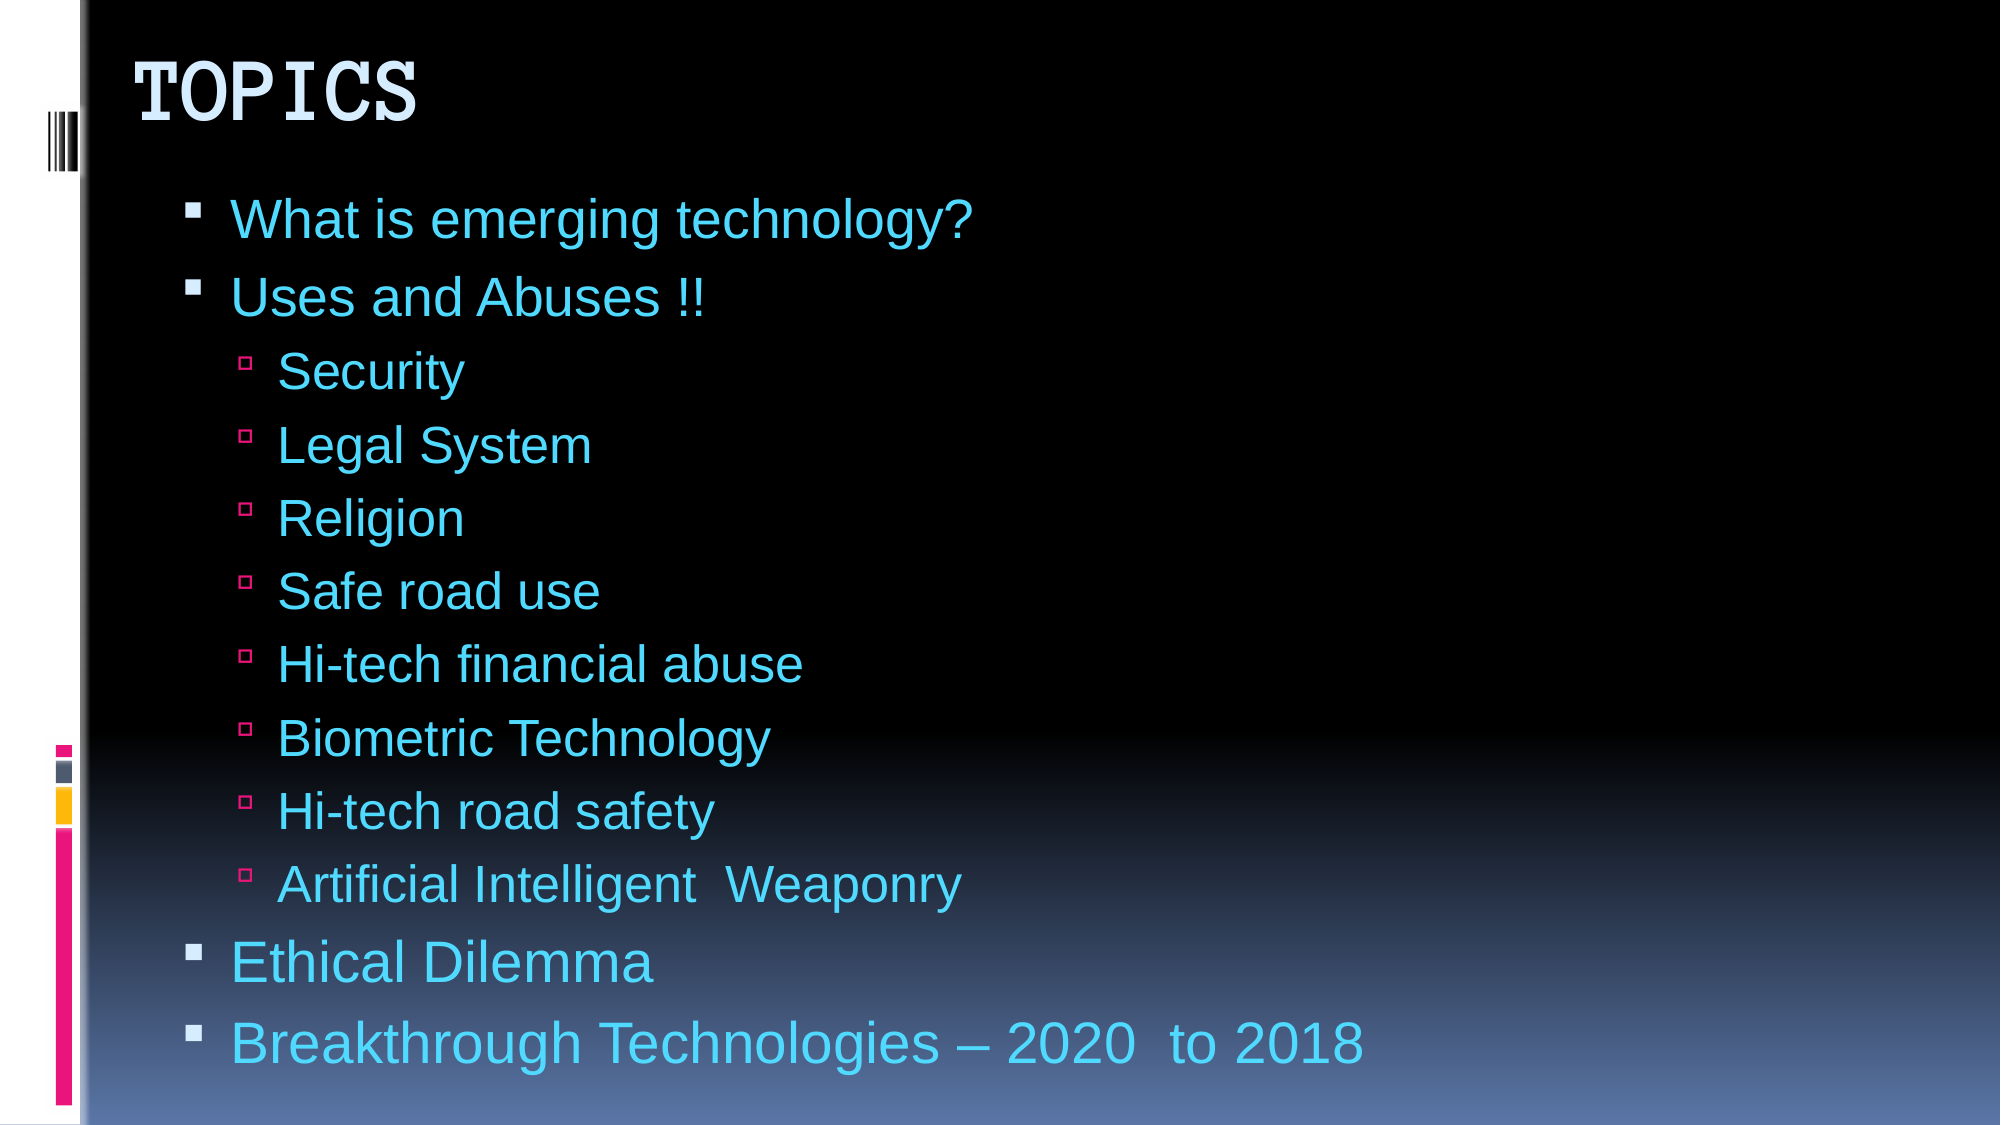

# TOPICS
What is emerging technology?
Uses and Abuses !!
Security
Legal System
Religion
Safe road use
Hi-tech financial abuse
Biometric Technology
Hi-tech road safety
Artificial Intelligent  Weaponry
Ethical Dilemma
Breakthrough Technologies – 2020  to 2018